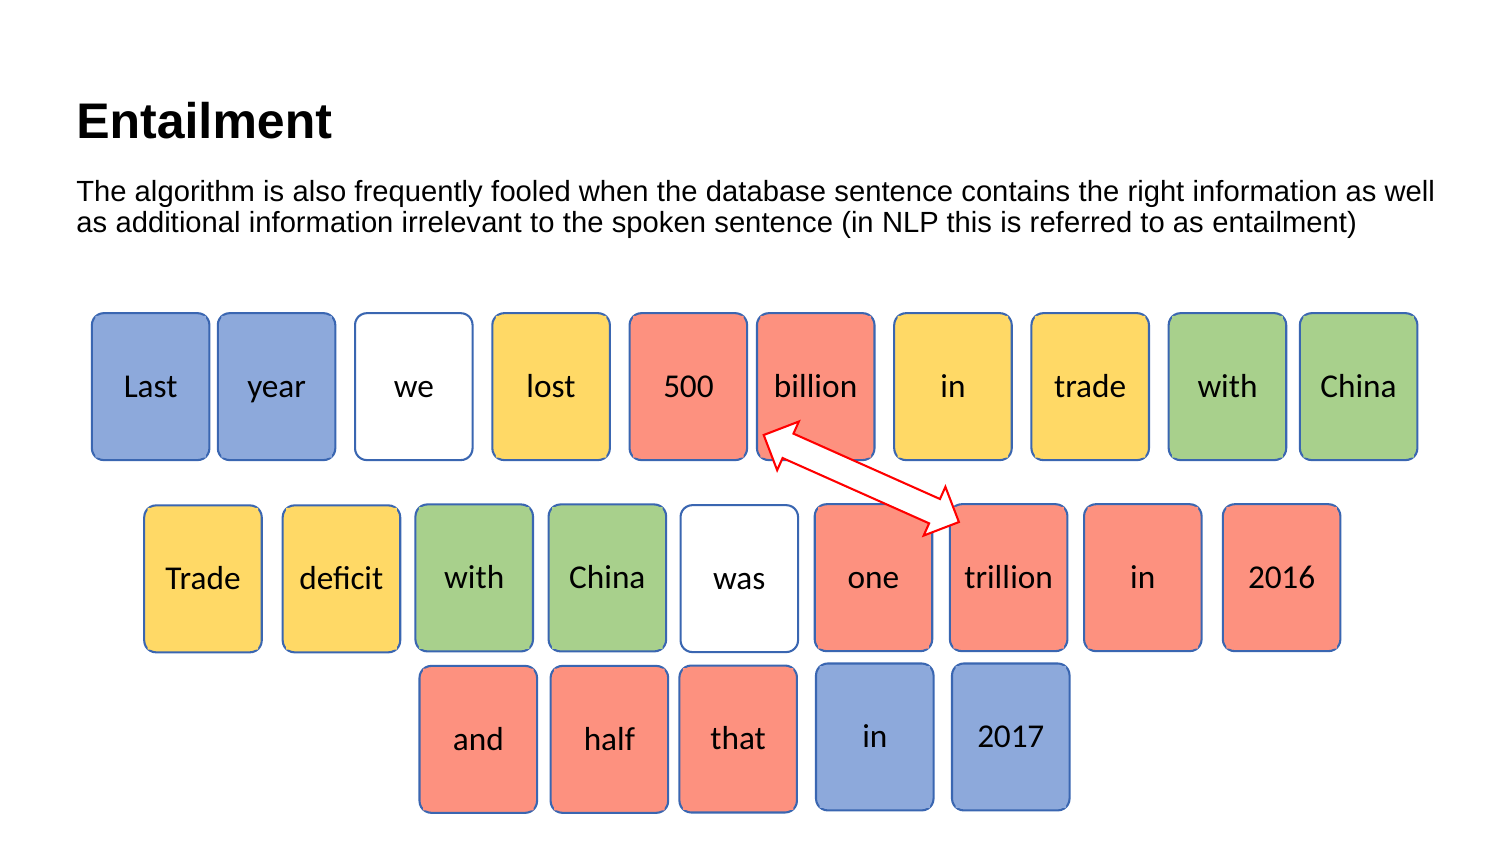

# Entailment
The algorithm is also frequently fooled when the database sentence contains the right information as well as additional information irrelevant to the spoken sentence (in NLP this is referred to as entailment)

Last

year

we

lost

500

billion

in

trade

with

China

one

trillion

in

2016

with

China

was

Trade

deficit

in

2017

that

and

half